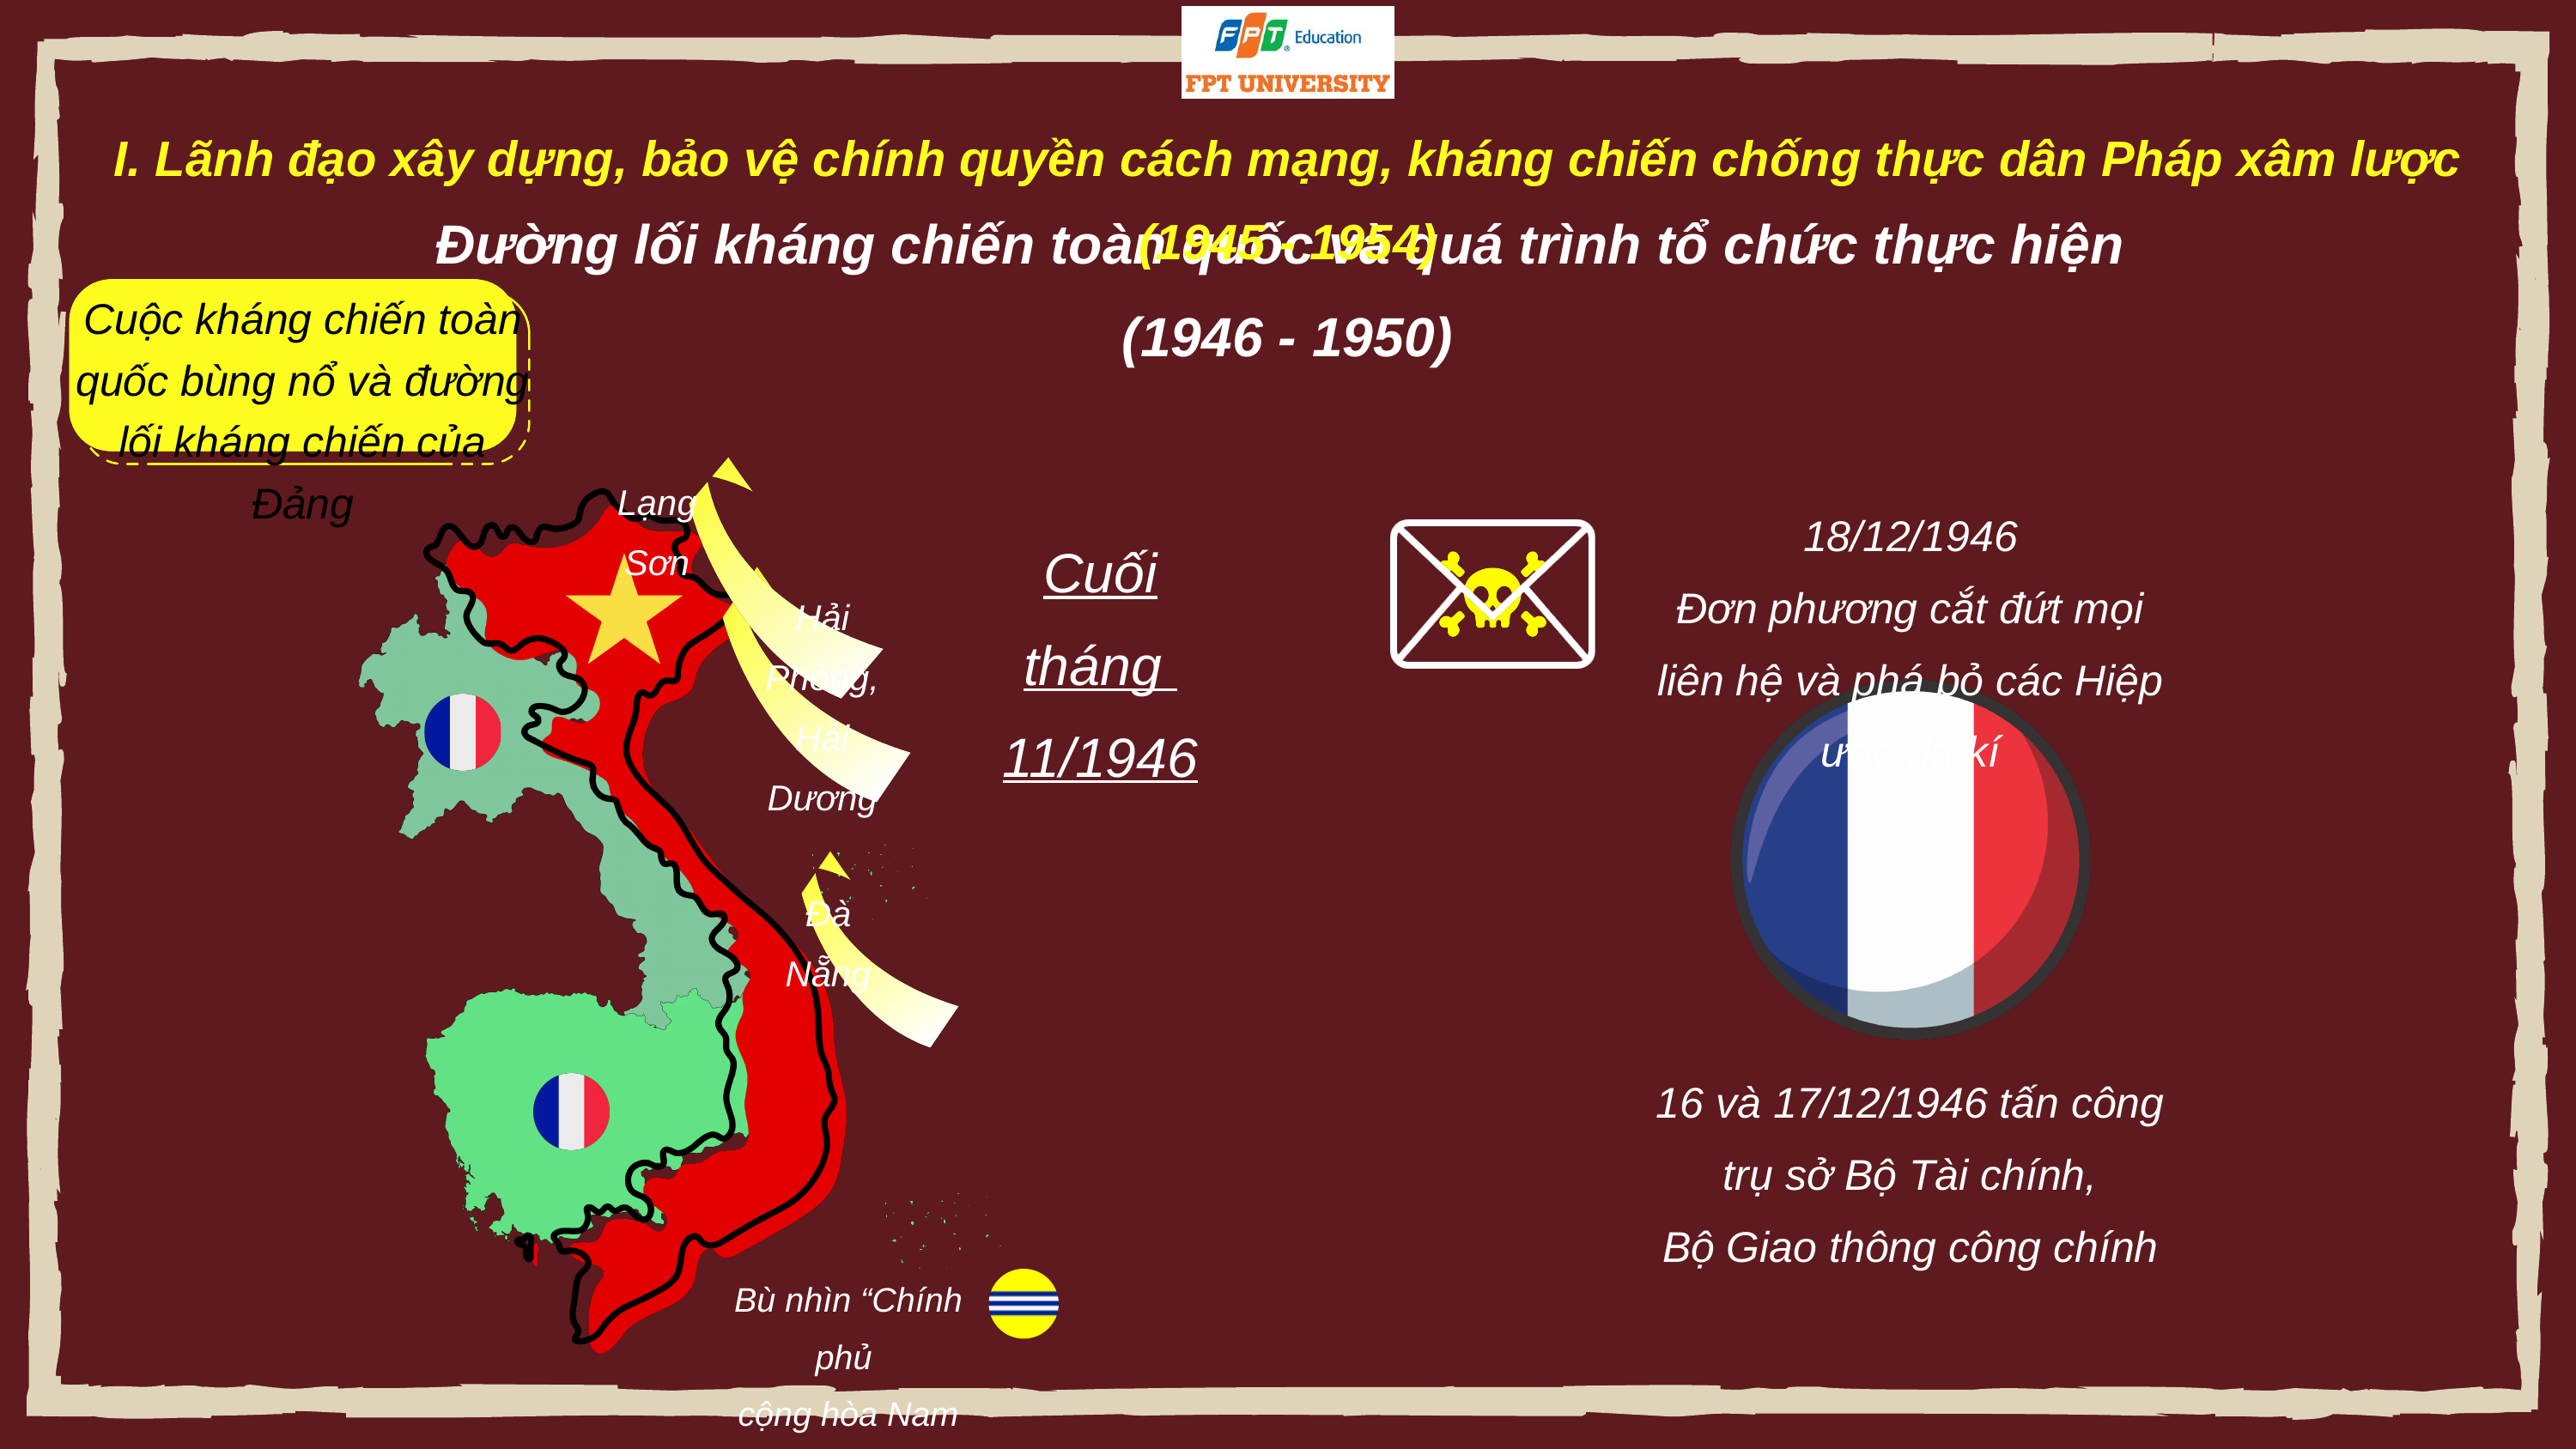

I. Lãnh đạo xây dựng, bảo vệ chính quyền cách mạng, kháng chiến chống thực dân Pháp xâm lược (1945 - 1954)
Đường lối kháng chiến toàn quốc và quá trình tổ chức thực hiện  (1946 - 1950)

Cuộc kháng chiến toàn quốc bùng nổ và đường lối kháng chiến của Đảng

Lạng Sơn

Hải Phòng,
Hải Dương

Đà Nẵng

18/12/1946
Đơn phương cắt đứt mọi liên hệ và phá bỏ các Hiệp ước đã kí
Cuối tháng
11/1946

16 và 17/12/1946 tấn công
 trụ sở Bộ Tài chính,
Bộ Giao thông công chính
Bù nhìn “Chính phủ
cộng hòa Nam Kỳ”